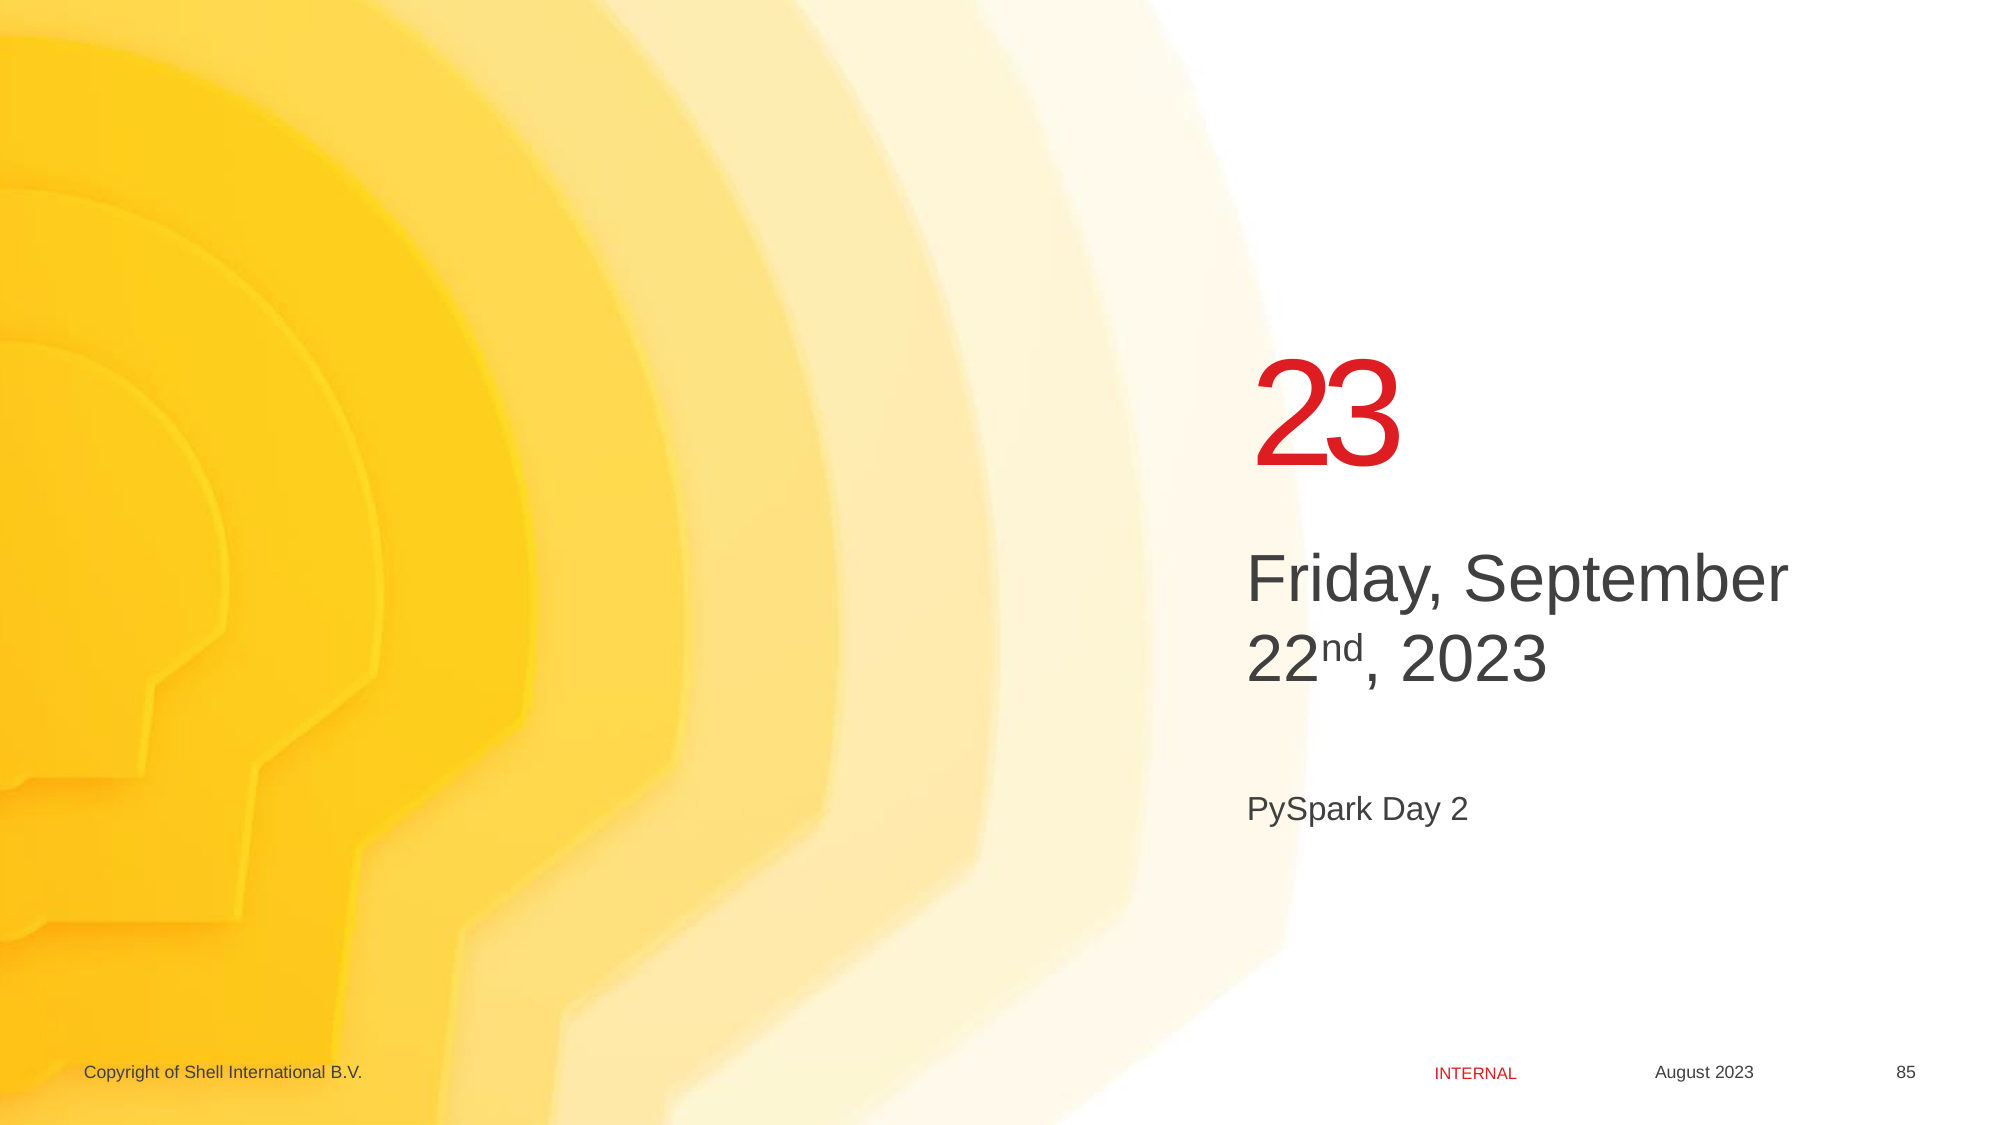

23
Friday, September 22nd, 2023
# PySpark Day 2

85
August 2023